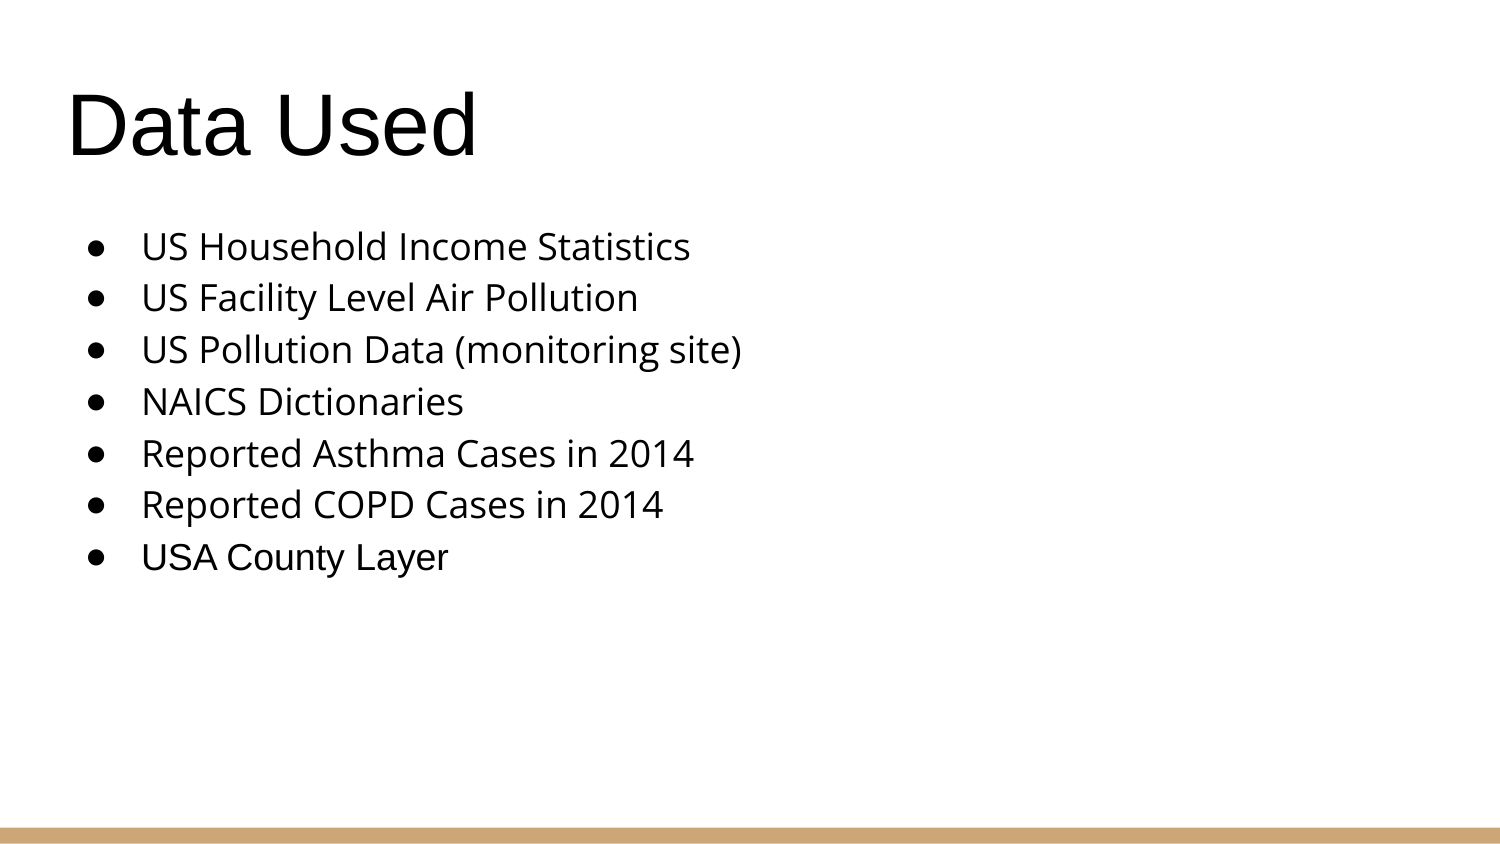

# Data Used
US Household Income Statistics
US Facility Level Air Pollution
US Pollution Data (monitoring site)
NAICS Dictionaries
Reported Asthma Cases in 2014
Reported COPD Cases in 2014
USA County Layer